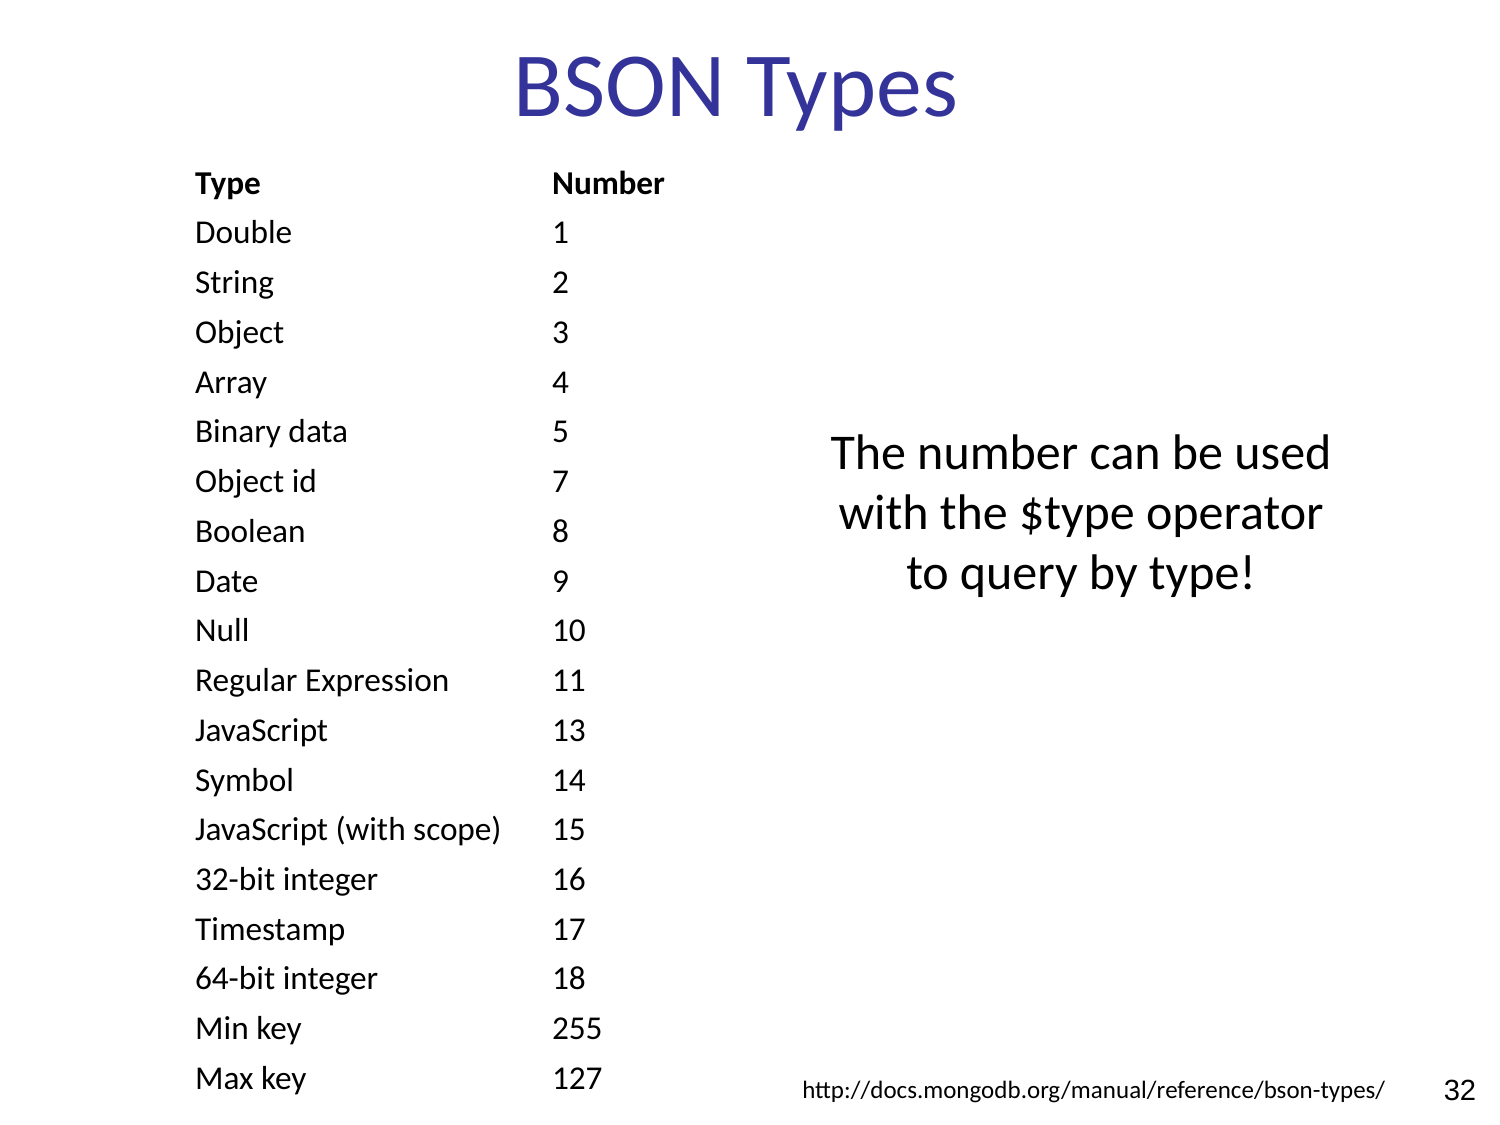

# BSON Types
| Type | Number |
| --- | --- |
| Double | 1 |
| String | 2 |
| Object | 3 |
| Array | 4 |
| Binary data | 5 |
| Object id | 7 |
| Boolean | 8 |
| Date | 9 |
| Null | 10 |
| Regular Expression | 11 |
| JavaScript | 13 |
| Symbol | 14 |
| JavaScript (with scope) | 15 |
| 32-bit integer | 16 |
| Timestamp | 17 |
| 64-bit integer | 18 |
| Min key | 255 |
| Max key | 127 |
The number can be used with the $type operator to query by type!
32
http://docs.mongodb.org/manual/reference/bson-types/